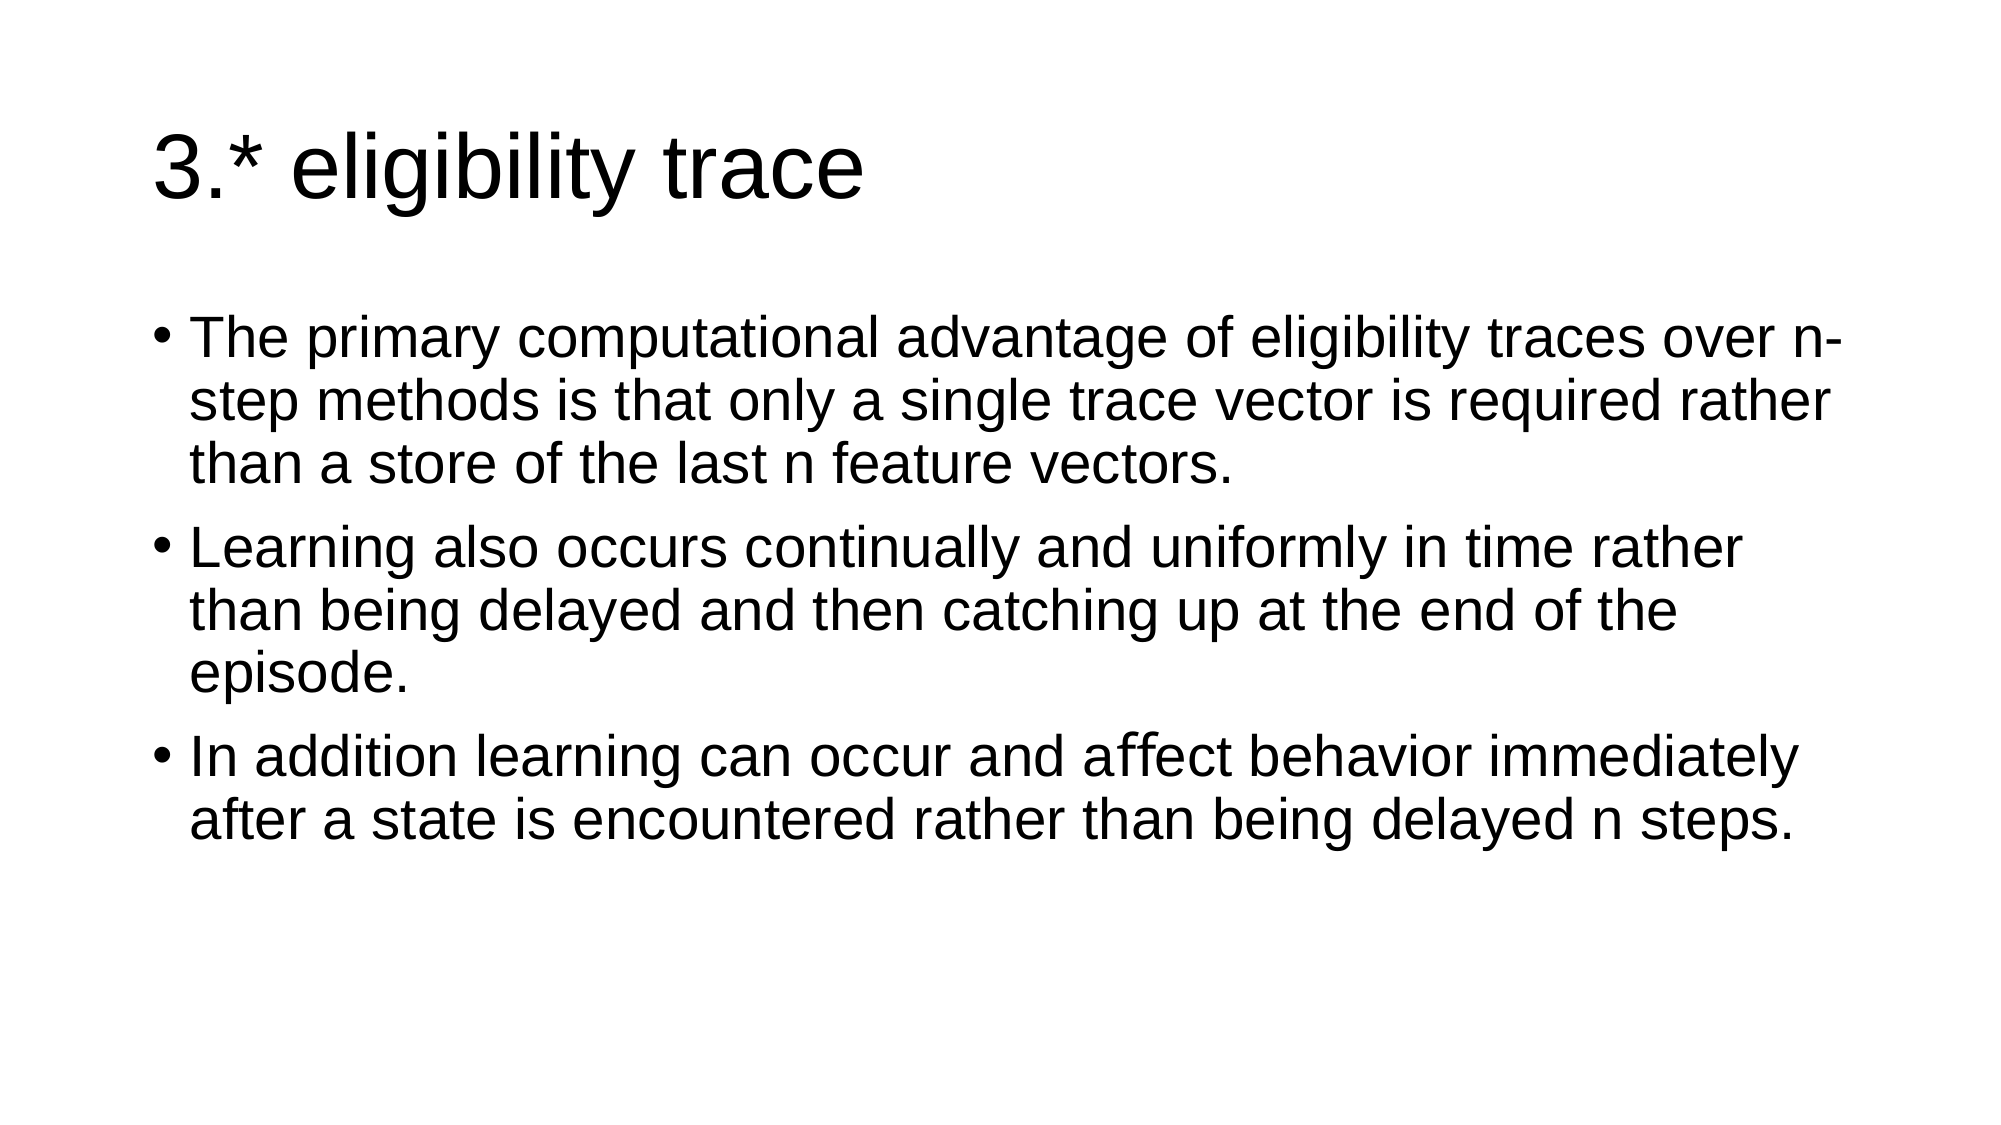

# 3.* eligibility trace
The primary computational advantage of eligibility traces over n-step methods is that only a single trace vector is required rather than a store of the last n feature vectors.
Learning also occurs continually and uniformly in time rather than being delayed and then catching up at the end of the episode.
In addition learning can occur and aﬀect behavior immediately after a state is encountered rather than being delayed n steps.